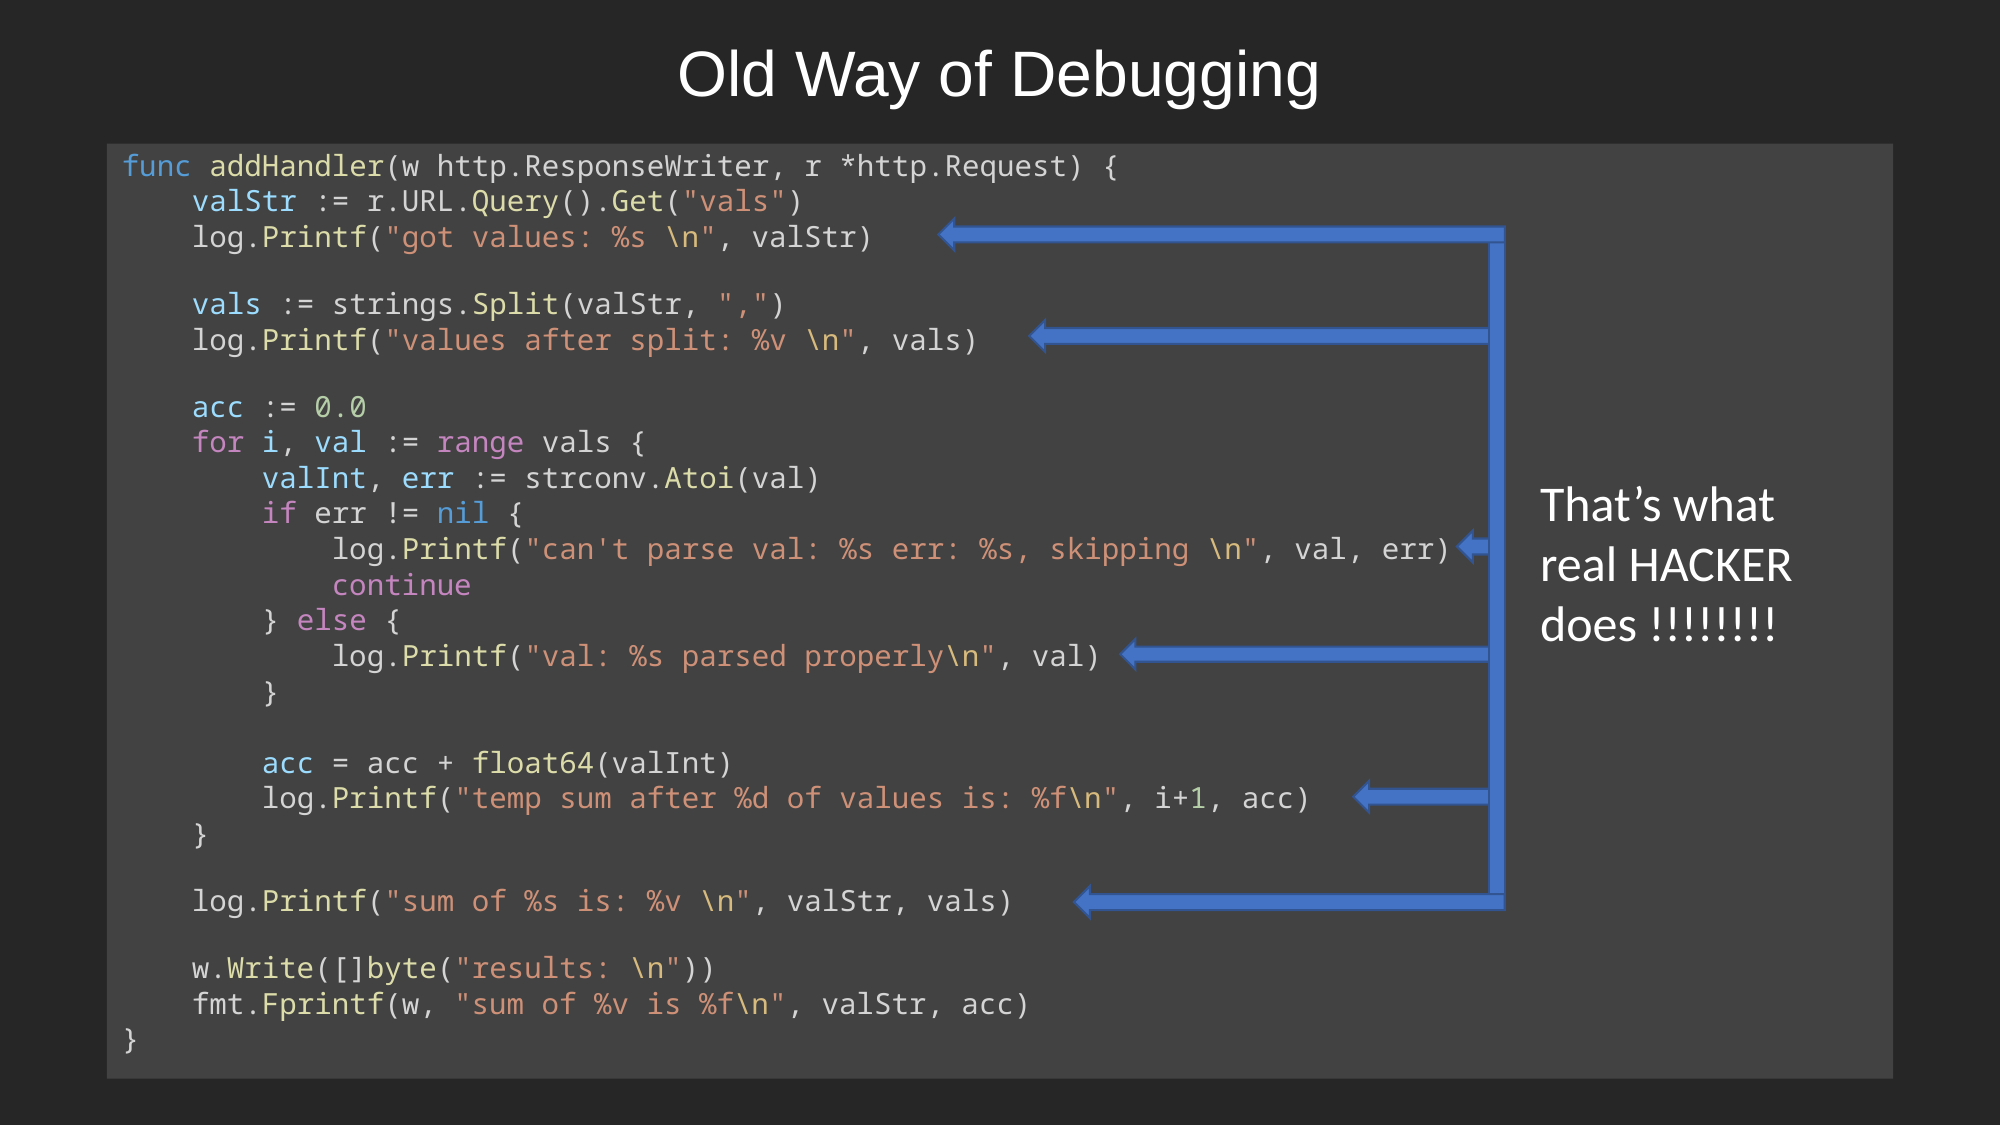

# Old Way of Debugging
func addHandler(w http.ResponseWriter, r *http.Request) {
    valStr := r.URL.Query().Get("vals")
    log.Printf("got values: %s \n", valStr)
    vals := strings.Split(valStr, ",")
    log.Printf("values after split: %v \n", vals)
    acc := 0.0
    for i, val := range vals {
        valInt, err := strconv.Atoi(val)
        if err != nil {
            log.Printf("can't parse val: %s err: %s, skipping \n", val, err)
            continue
        } else {
            log.Printf("val: %s parsed properly\n", val)
        }

        acc = acc + float64(valInt)
        log.Printf("temp sum after %d of values is: %f\n", i+1, acc)
    }
    log.Printf("sum of %s is: %v \n", valStr, vals)
    w.Write([]byte("results: \n"))
    fmt.Fprintf(w, "sum of %v is %f\n", valStr, acc)
}

That’s what real HACKER does !!!!!!!!